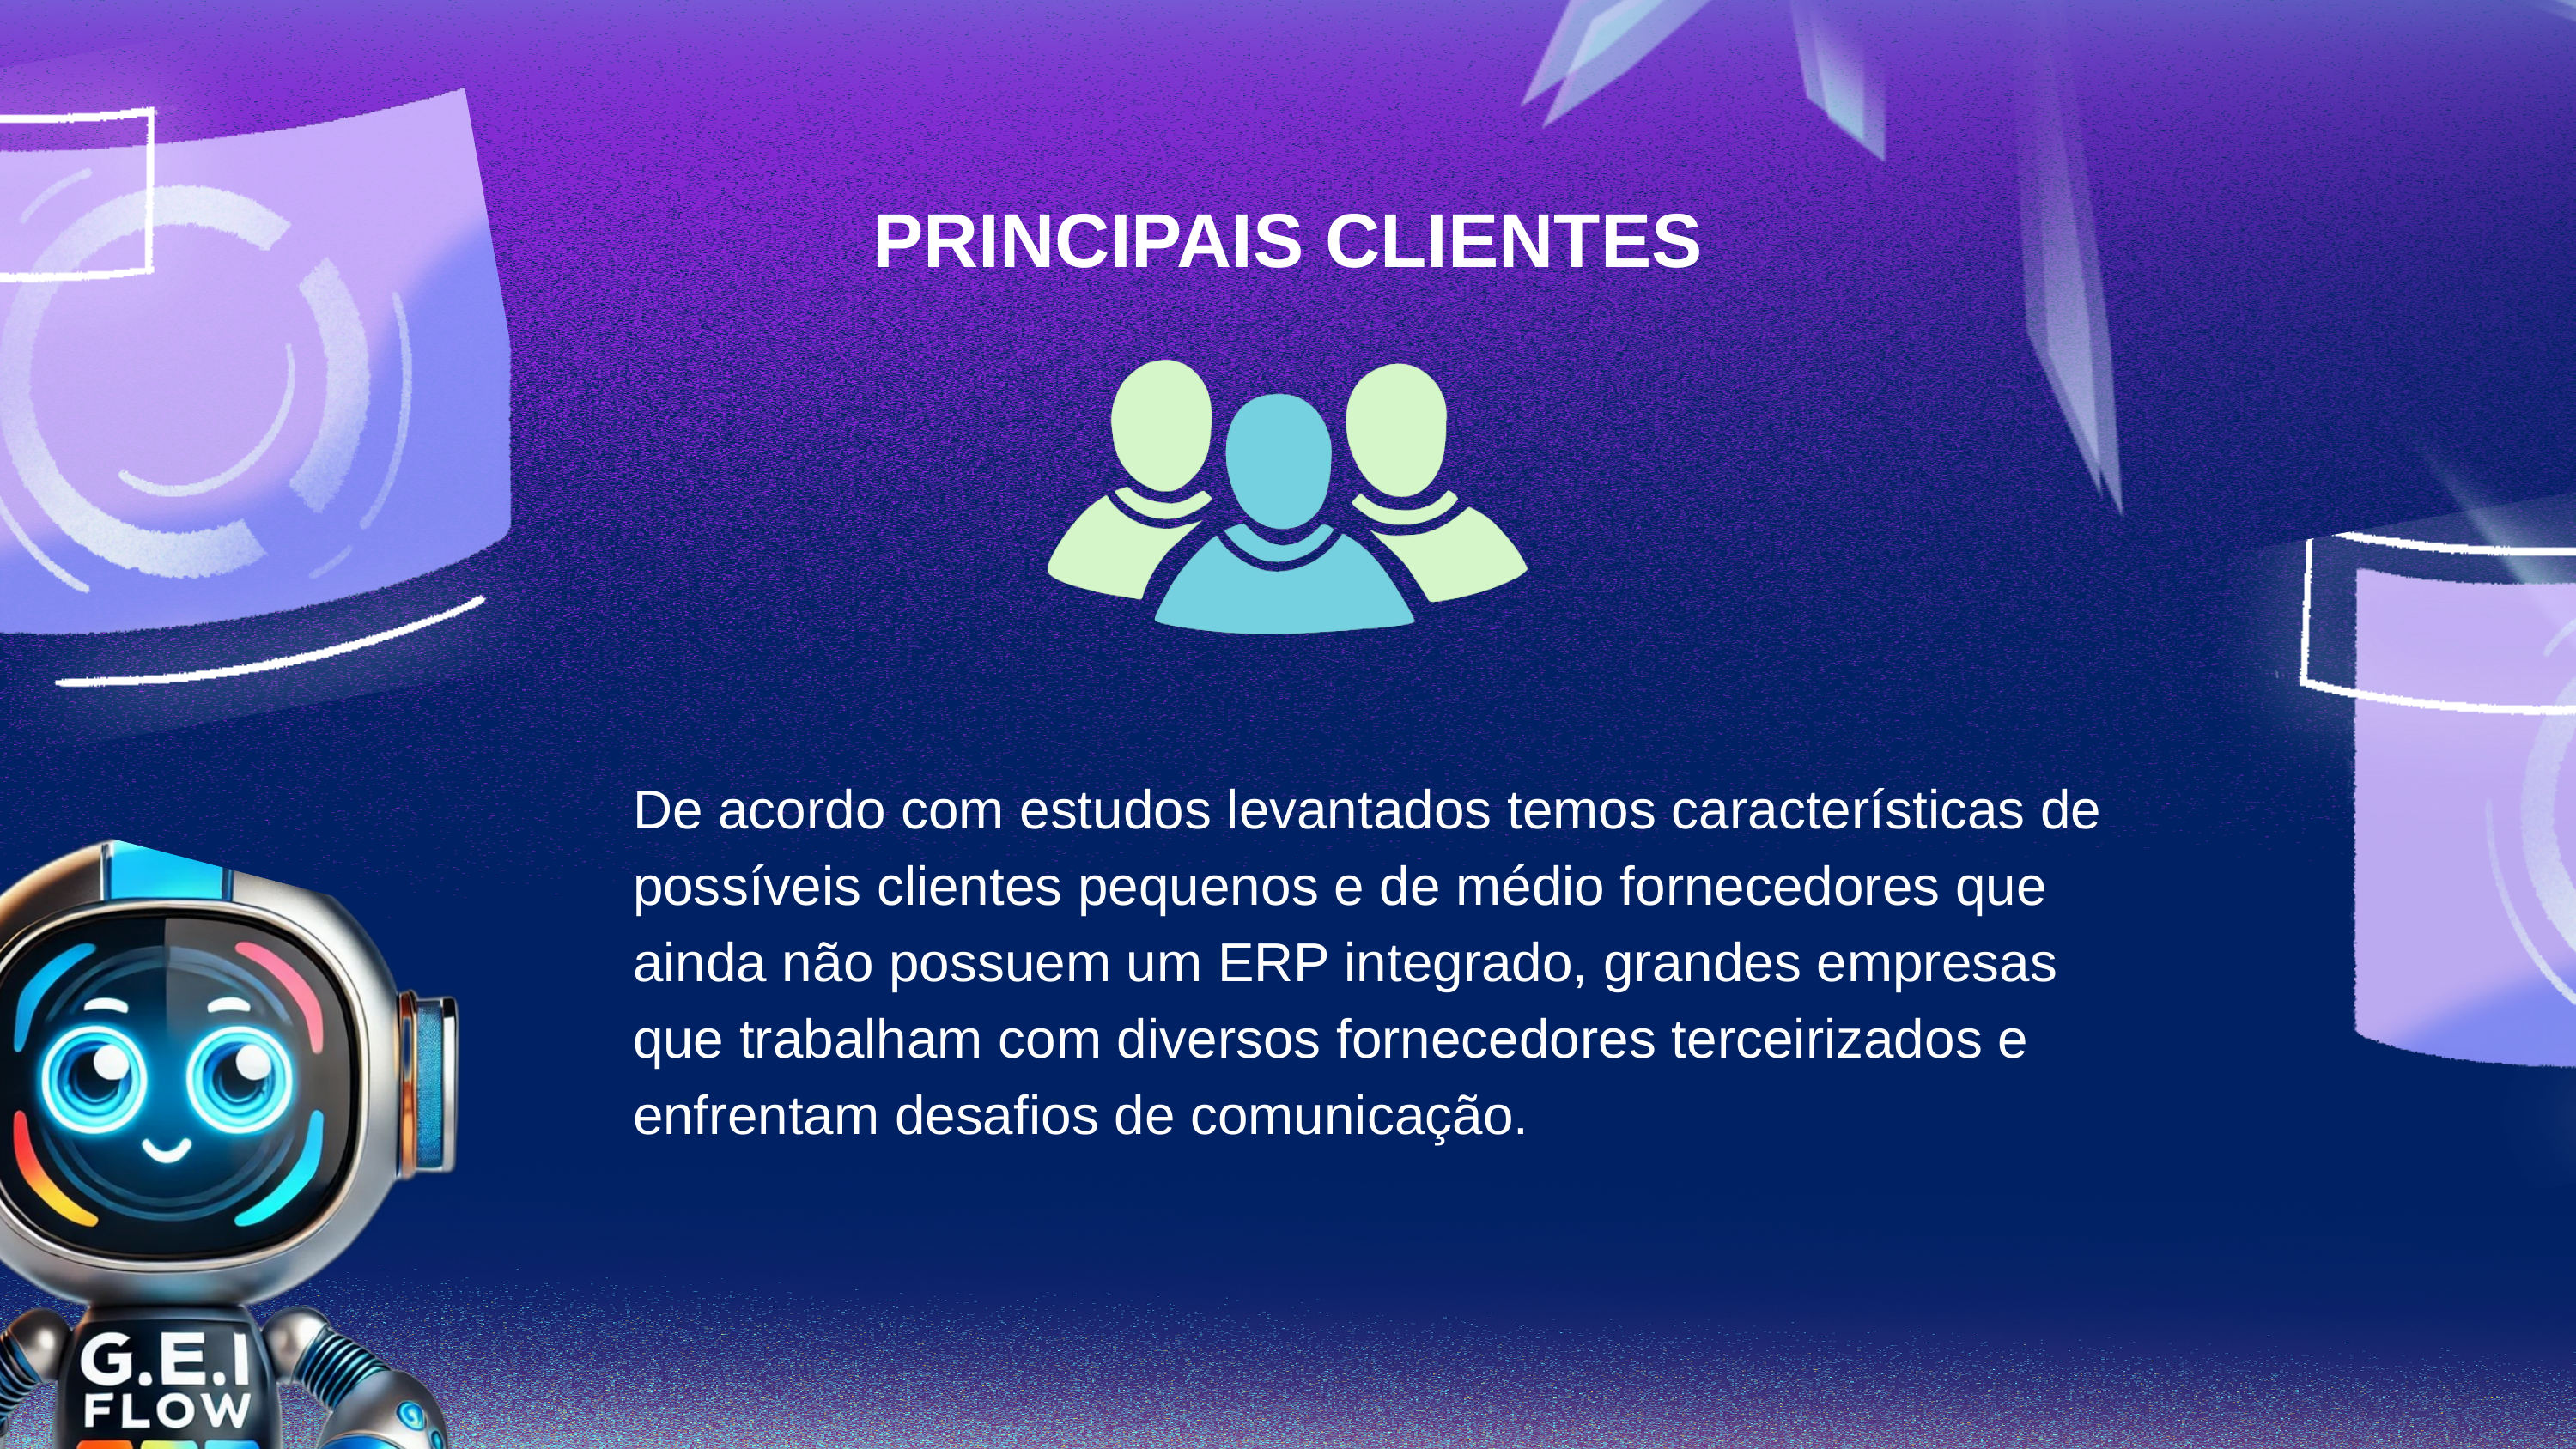

PRINCIPAIS CLIENTES

De acordo com estudos levantados temos características de possíveis clientes pequenos e de médio fornecedores que ainda não possuem um ERP integrado, grandes empresas que trabalham com diversos fornecedores terceirizados e enfrentam desafios de comunicação.